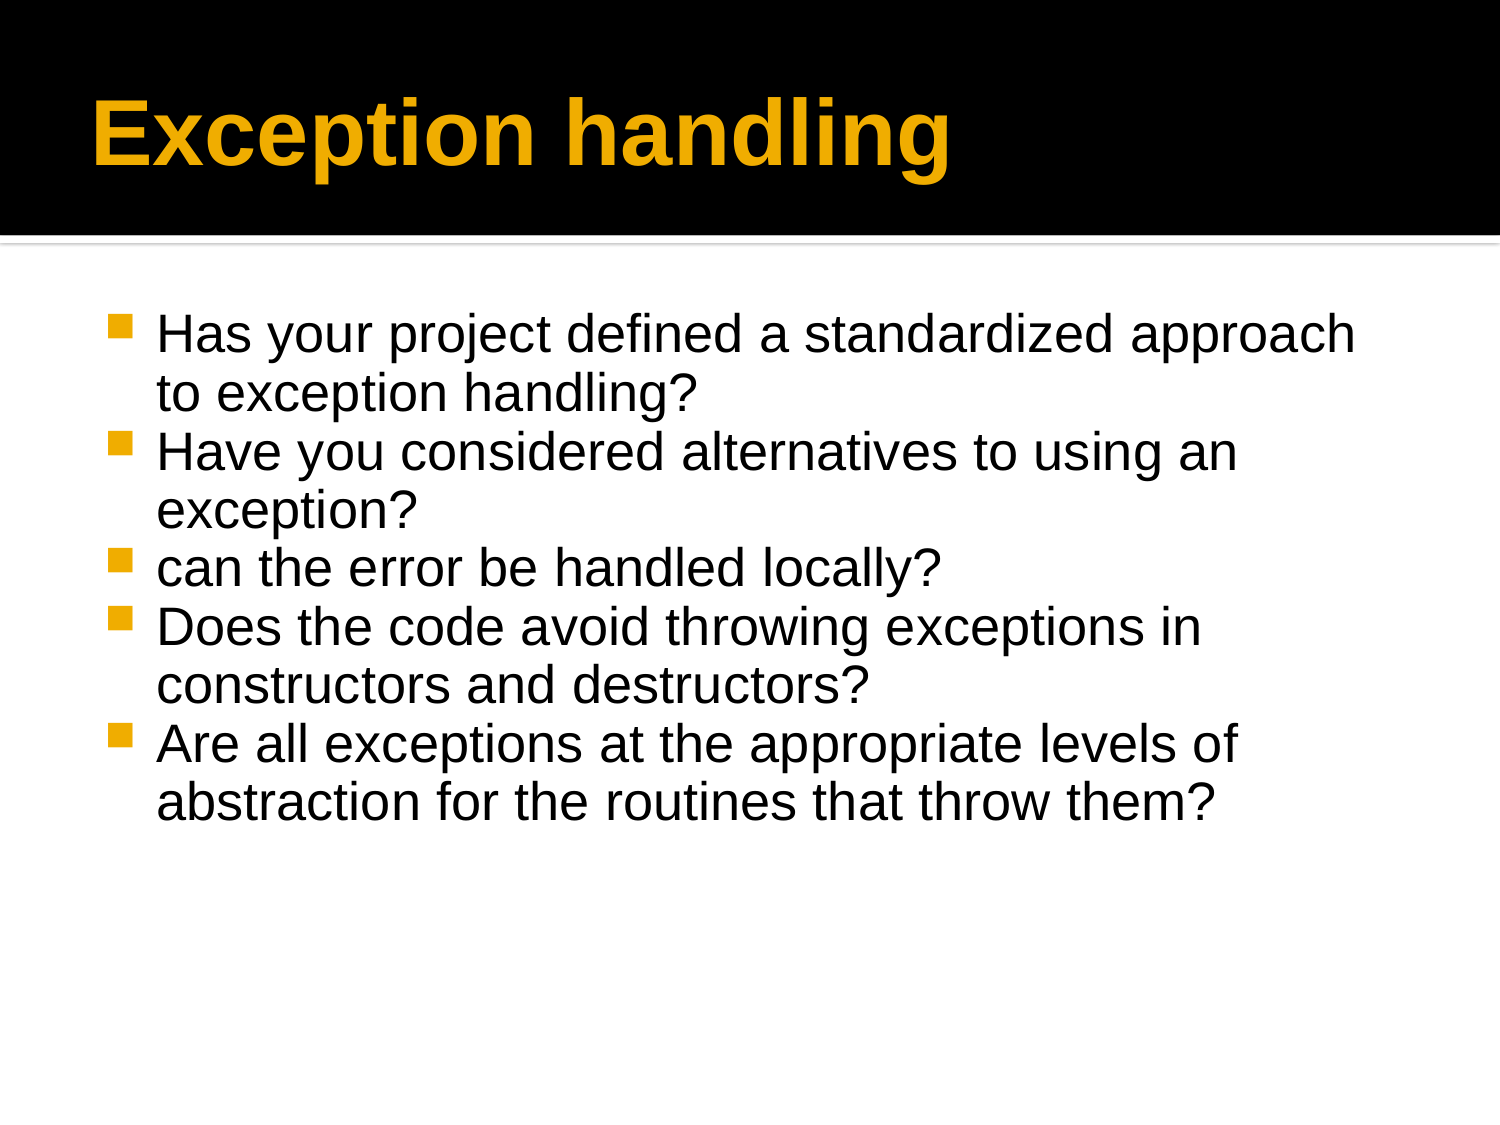

# Exception handling
Has your project defined a standardized approach to exception handling?
Have you considered alternatives to using an exception?
can the error be handled locally?
Does the code avoid throwing exceptions in constructors and destructors?
Are all exceptions at the appropriate levels of abstraction for the routines that throw them?